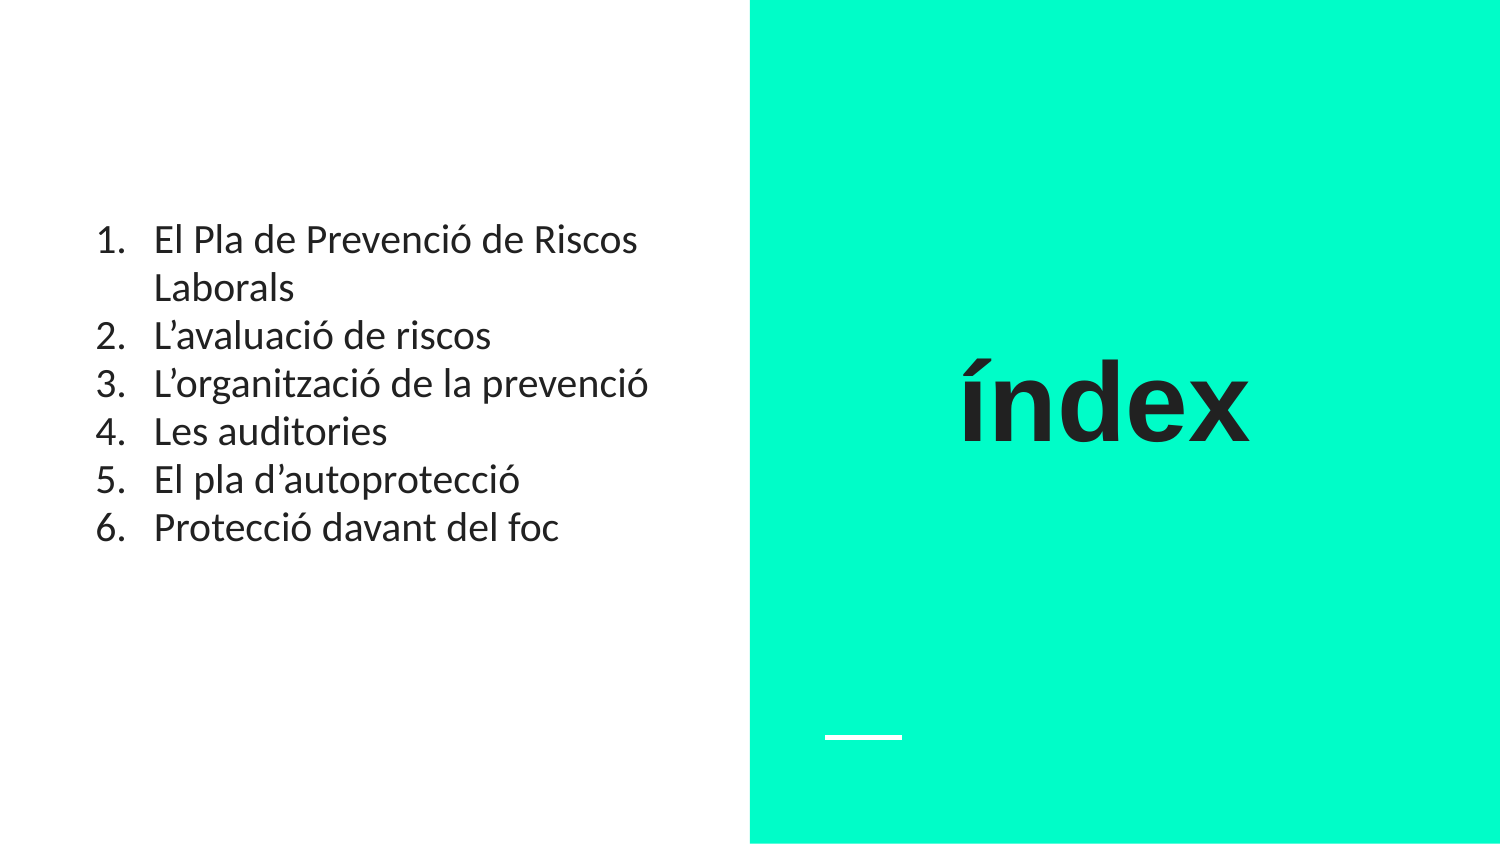

El Pla de Prevenció de Riscos Laborals
L’avaluació de riscos
L’organització de la prevenció
Les auditories
El pla d’autoprotecció
Protecció davant del foc

# índex